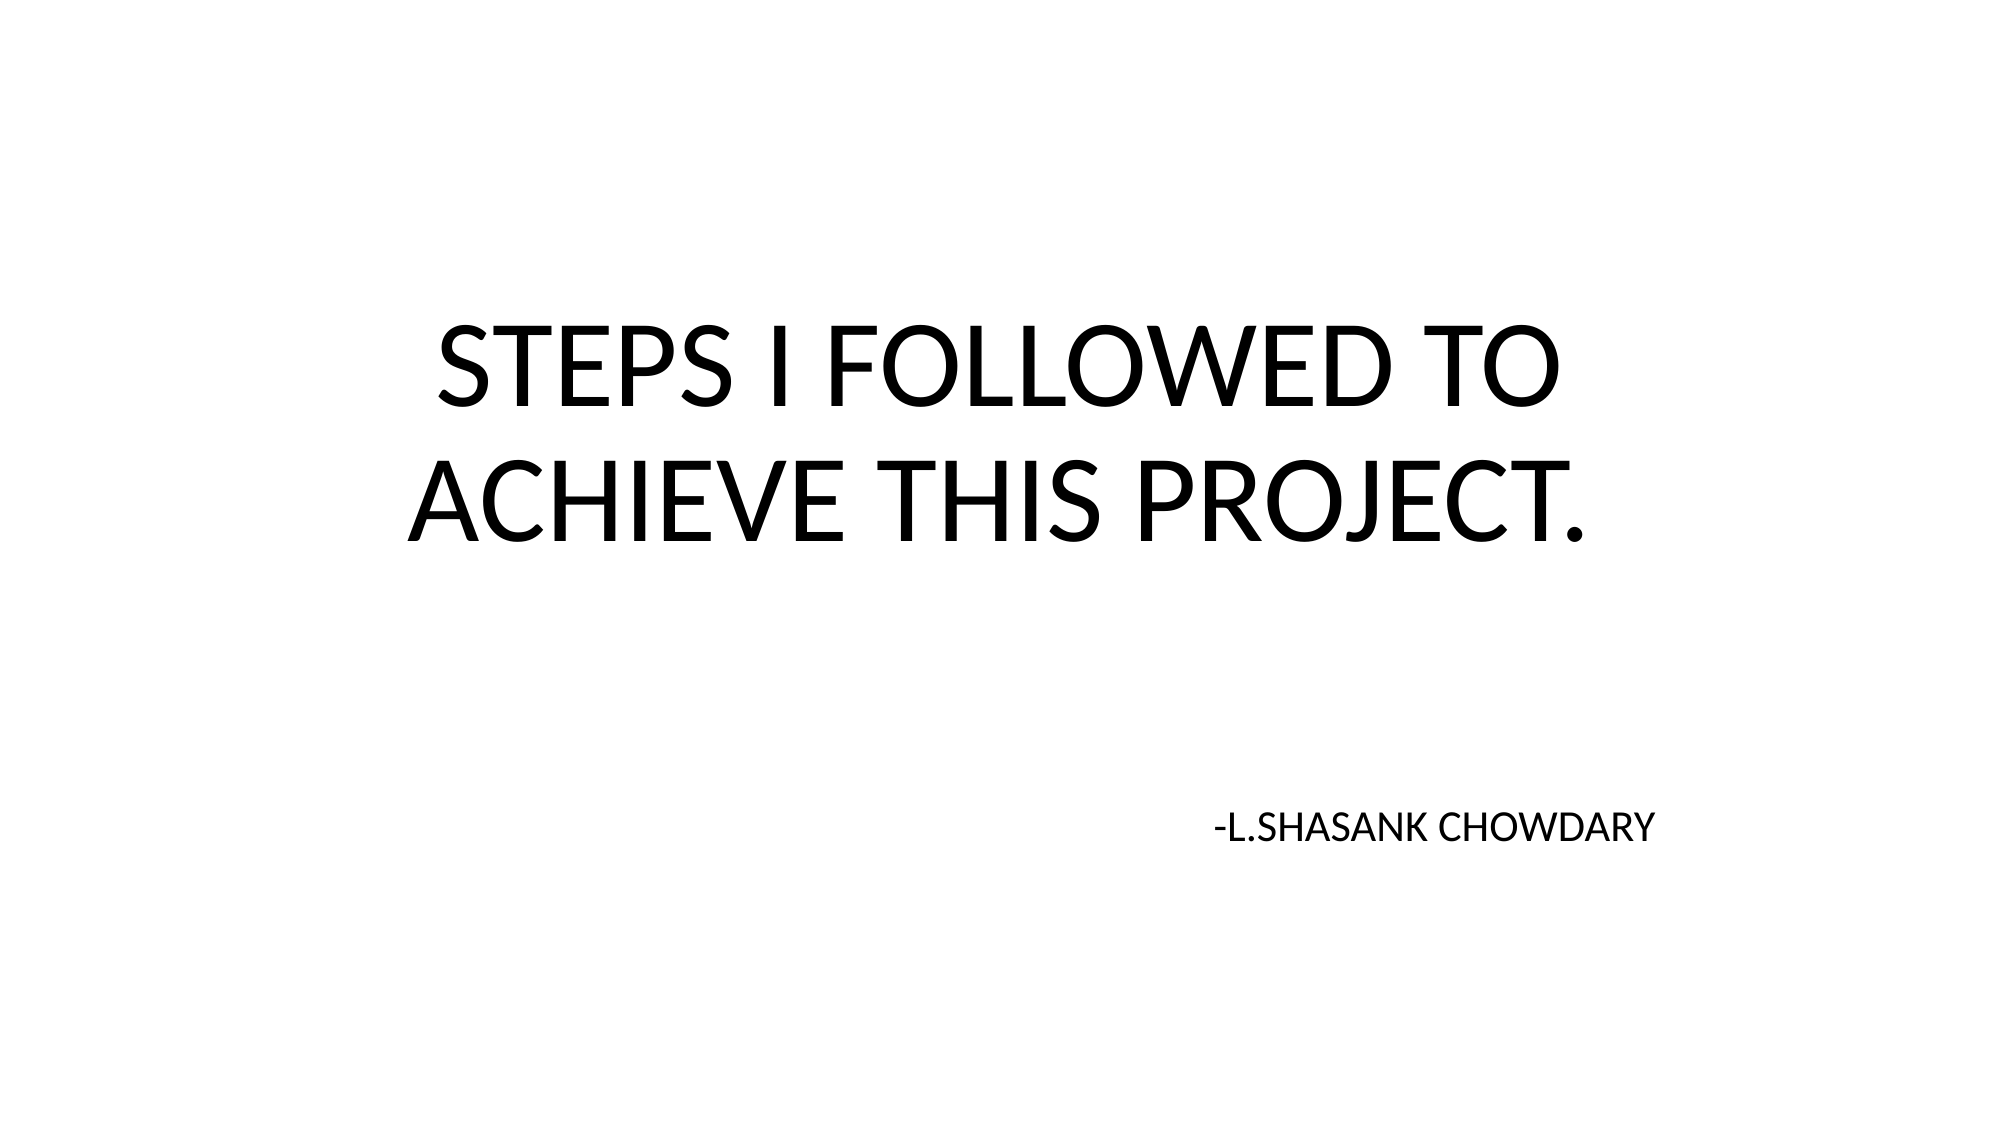

# STEPS I FOLLOWED TO ACHIEVE THIS PROJECT.

                                                                                       -L.SHASANK CHOWDARY